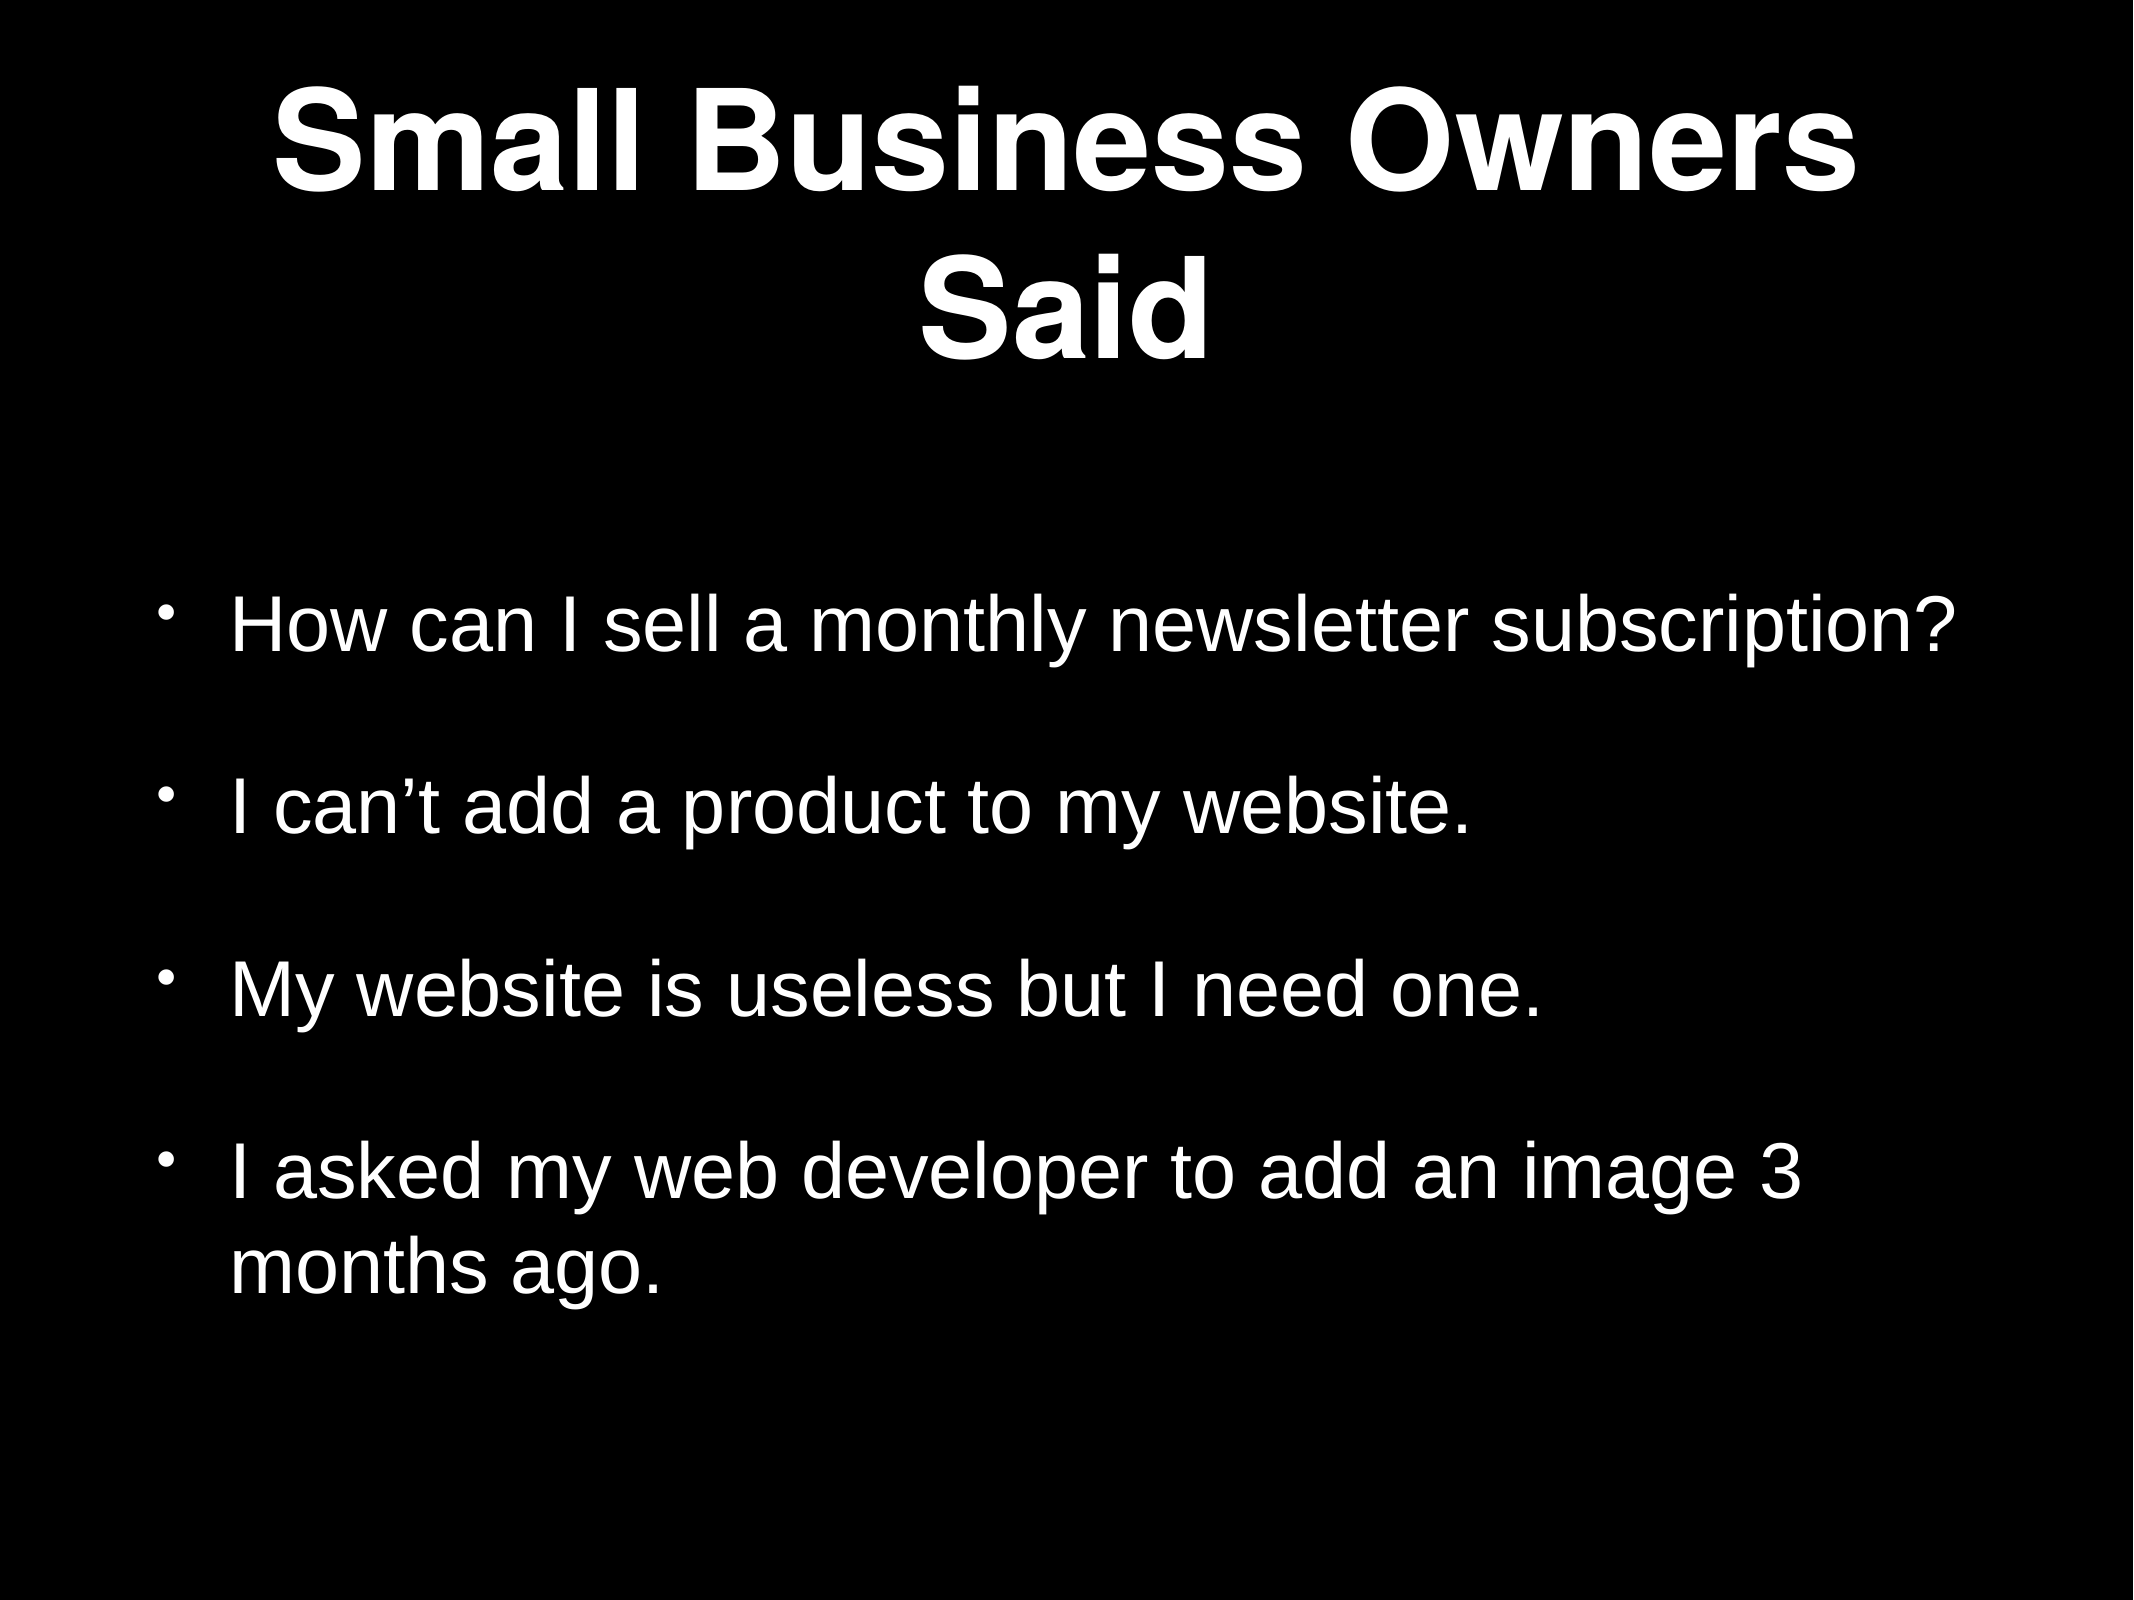

# Small Business Owners Said
How can I sell a monthly newsletter subscription?
I can’t add a product to my website.
My website is useless but I need one.
I asked my web developer to add an image 3 months ago.